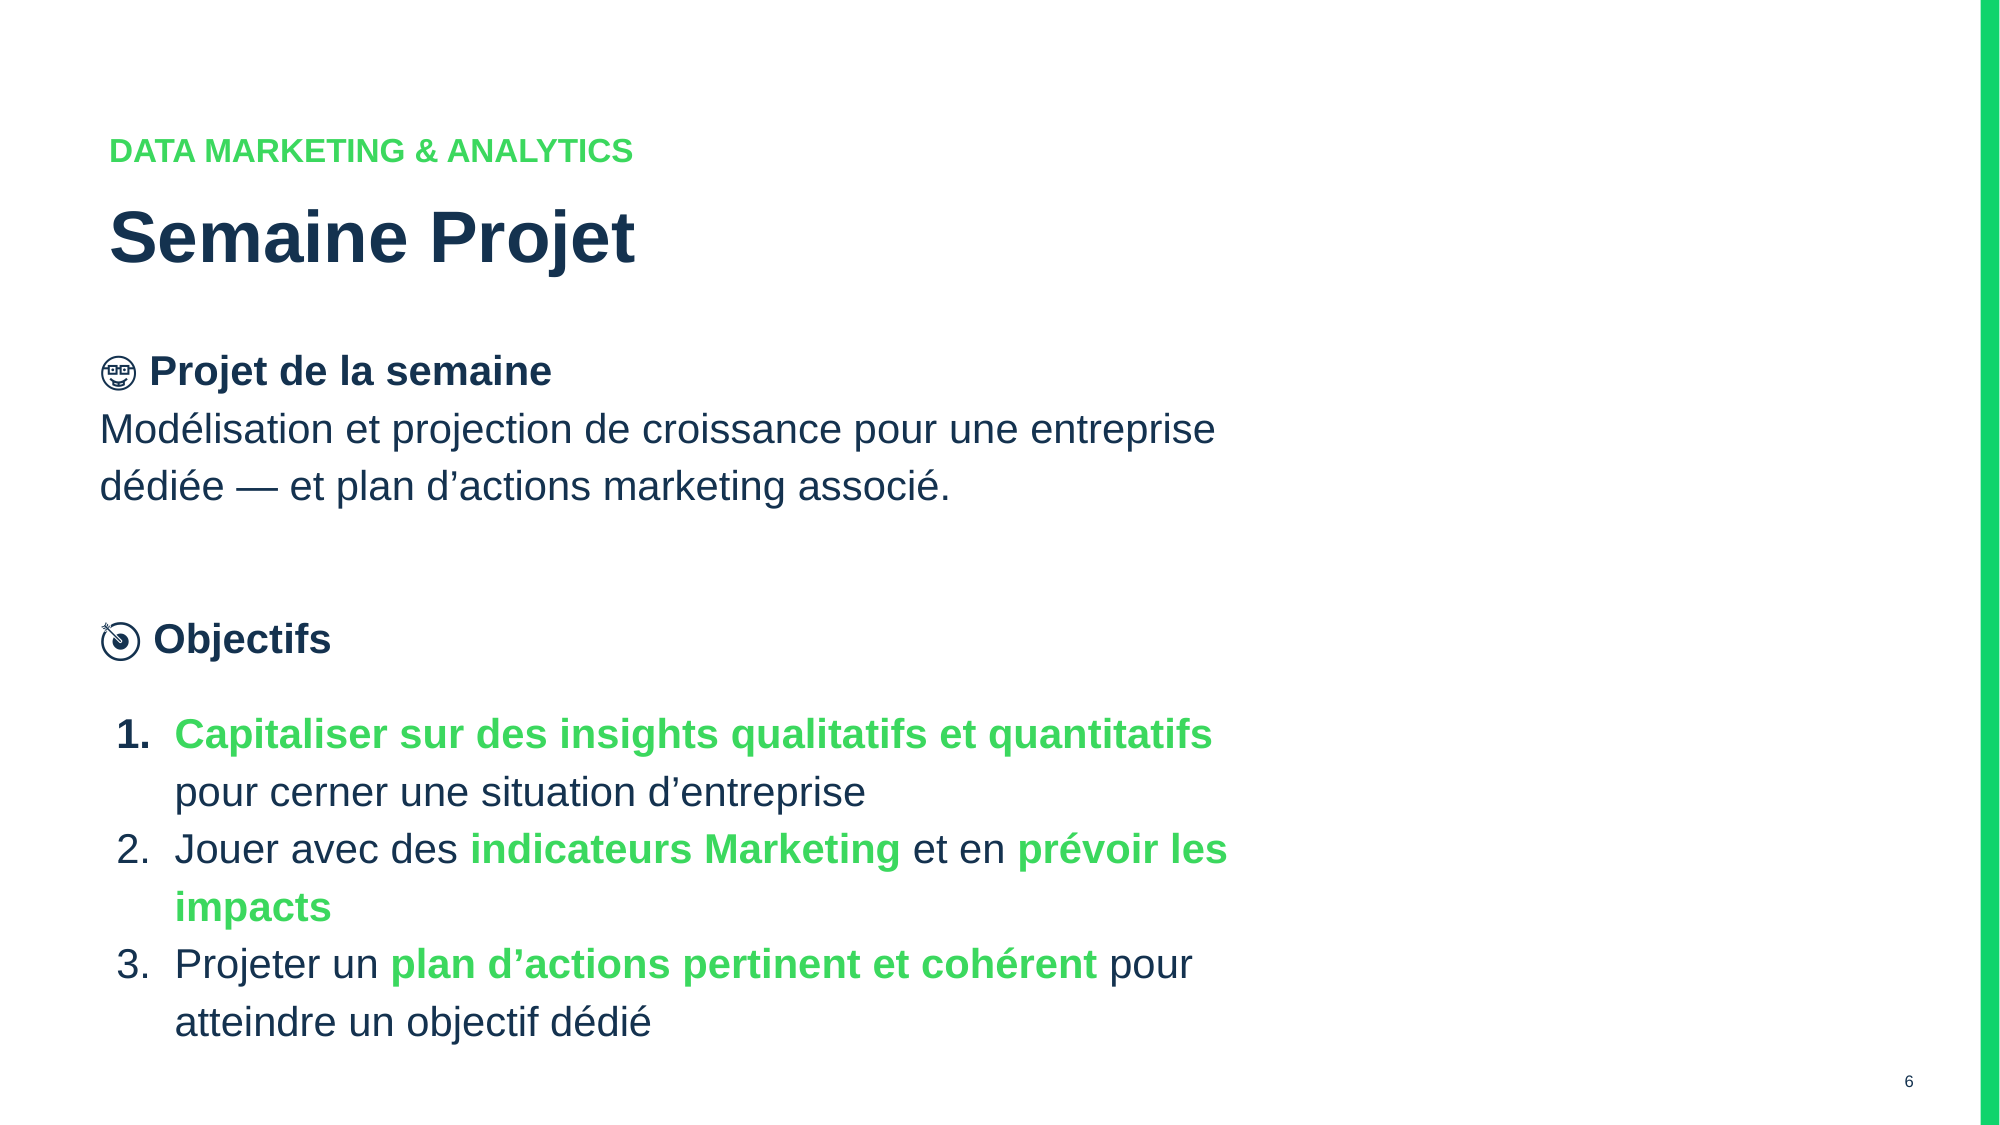

DATA MARKETING & ANALYTICS
Semaine Projet
🤓 Projet de la semaine
Modélisation et projection de croissance pour une entreprise dédiée — et plan d’actions marketing associé.

🎯 Objectifs
Capitaliser sur des insights qualitatifs et quantitatifs pour cerner une situation d’entreprise
Jouer avec des indicateurs Marketing et en prévoir les impacts
Projeter un plan d’actions pertinent et cohérent pour atteindre un objectif dédié
6